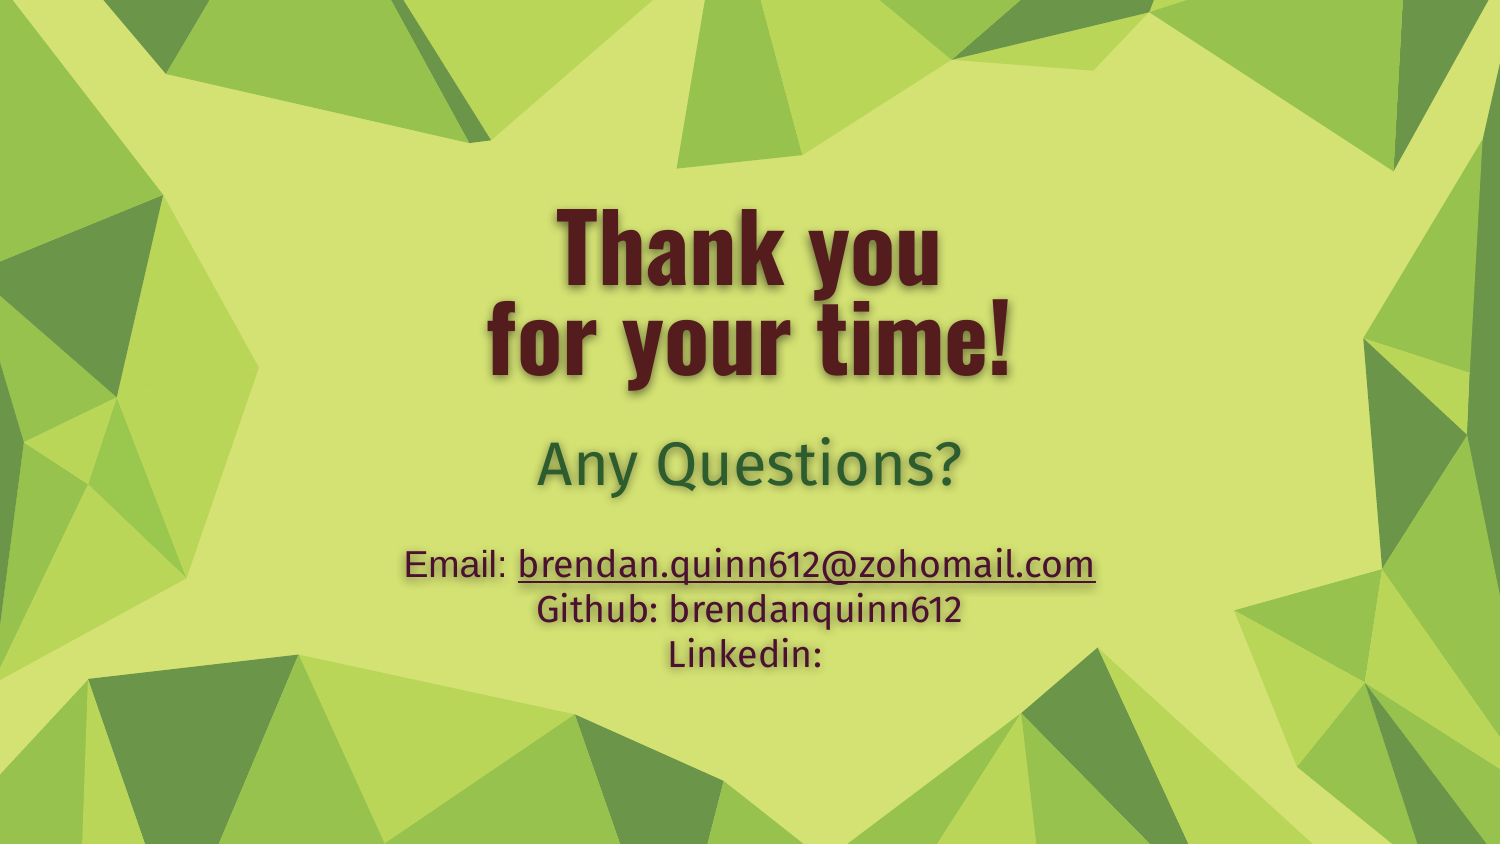

# Thank you
for your time!
Any Questions?
Email: brendan.quinn612@zohomail.com
Github: brendanquinn612
Linkedin: